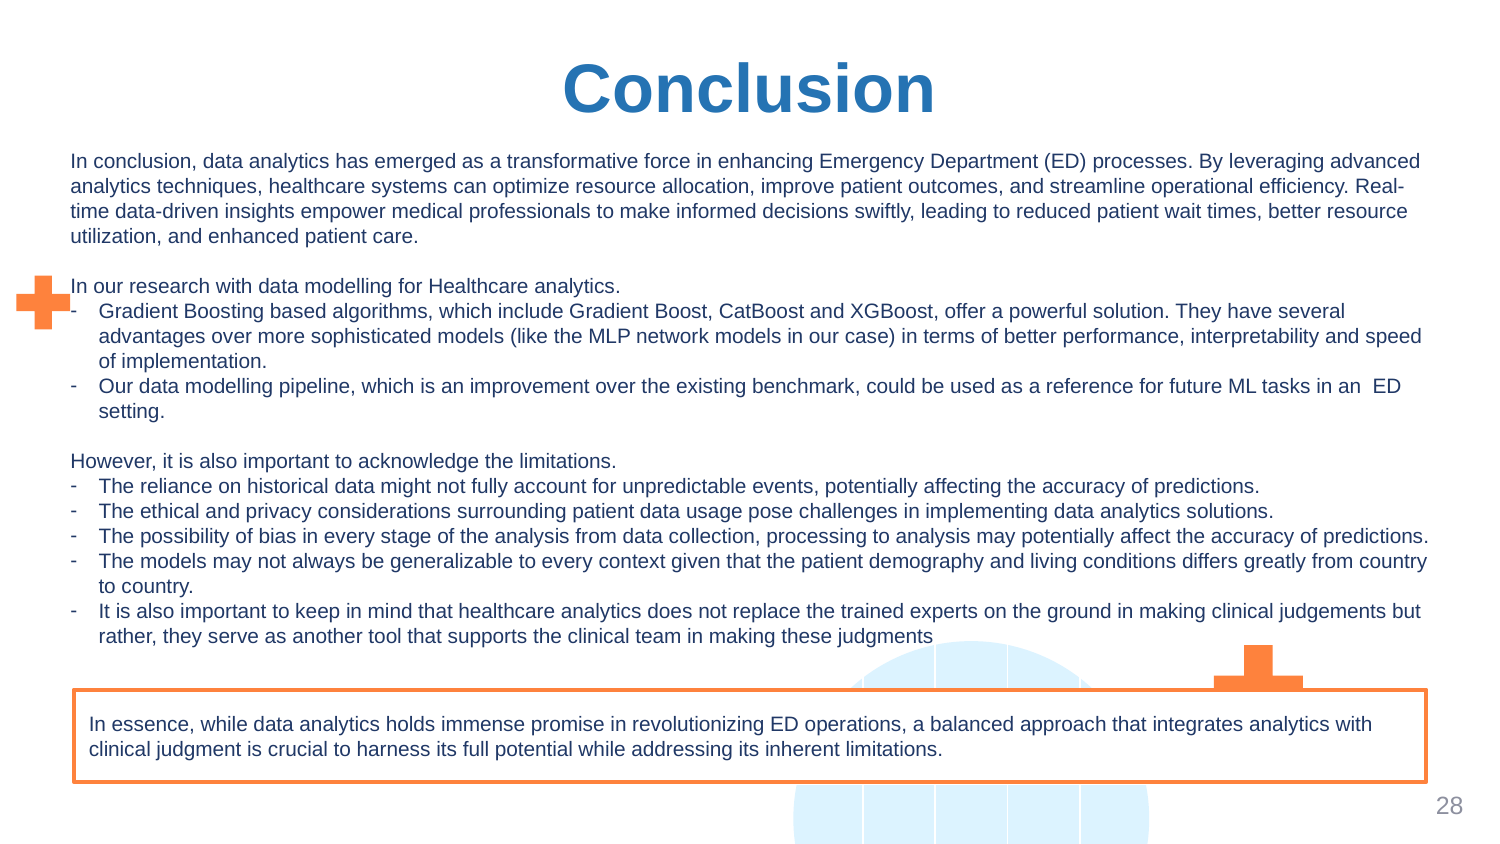

# Conclusion
In conclusion, data analytics has emerged as a transformative force in enhancing Emergency Department (ED) processes. By leveraging advanced analytics techniques, healthcare systems can optimize resource allocation, improve patient outcomes, and streamline operational efficiency. Real-time data-driven insights empower medical professionals to make informed decisions swiftly, leading to reduced patient wait times, better resource utilization, and enhanced patient care.

In our research with data modelling for Healthcare analytics.
Gradient Boosting based algorithms, which include Gradient Boost, CatBoost and XGBoost, offer a powerful solution. They have several advantages over more sophisticated models (like the MLP network models in our case) in terms of better performance, interpretability and speed of implementation.
Our data modelling pipeline, which is an improvement over the existing benchmark, could be used as a reference for future ML tasks in an  ED setting.

However, it is also important to acknowledge the limitations.
The reliance on historical data might not fully account for unpredictable events, potentially affecting the accuracy of predictions.
The ethical and privacy considerations surrounding patient data usage pose challenges in implementing data analytics solutions.
The possibility of bias in every stage of the analysis from data collection, processing to analysis may potentially affect the accuracy of predictions.
The models may not always be generalizable to every context given that the patient demography and living conditions differs greatly from country to country.
It is also important to keep in mind that healthcare analytics does not replace the trained experts on the ground in making clinical judgements but rather, they serve as another tool that supports the clinical team in making these judgments

In essence, while data analytics holds immense promise in revolutionizing ED operations, a balanced approach that integrates analytics with clinical judgment is crucial to harness its full potential while addressing its inherent limitations.
28